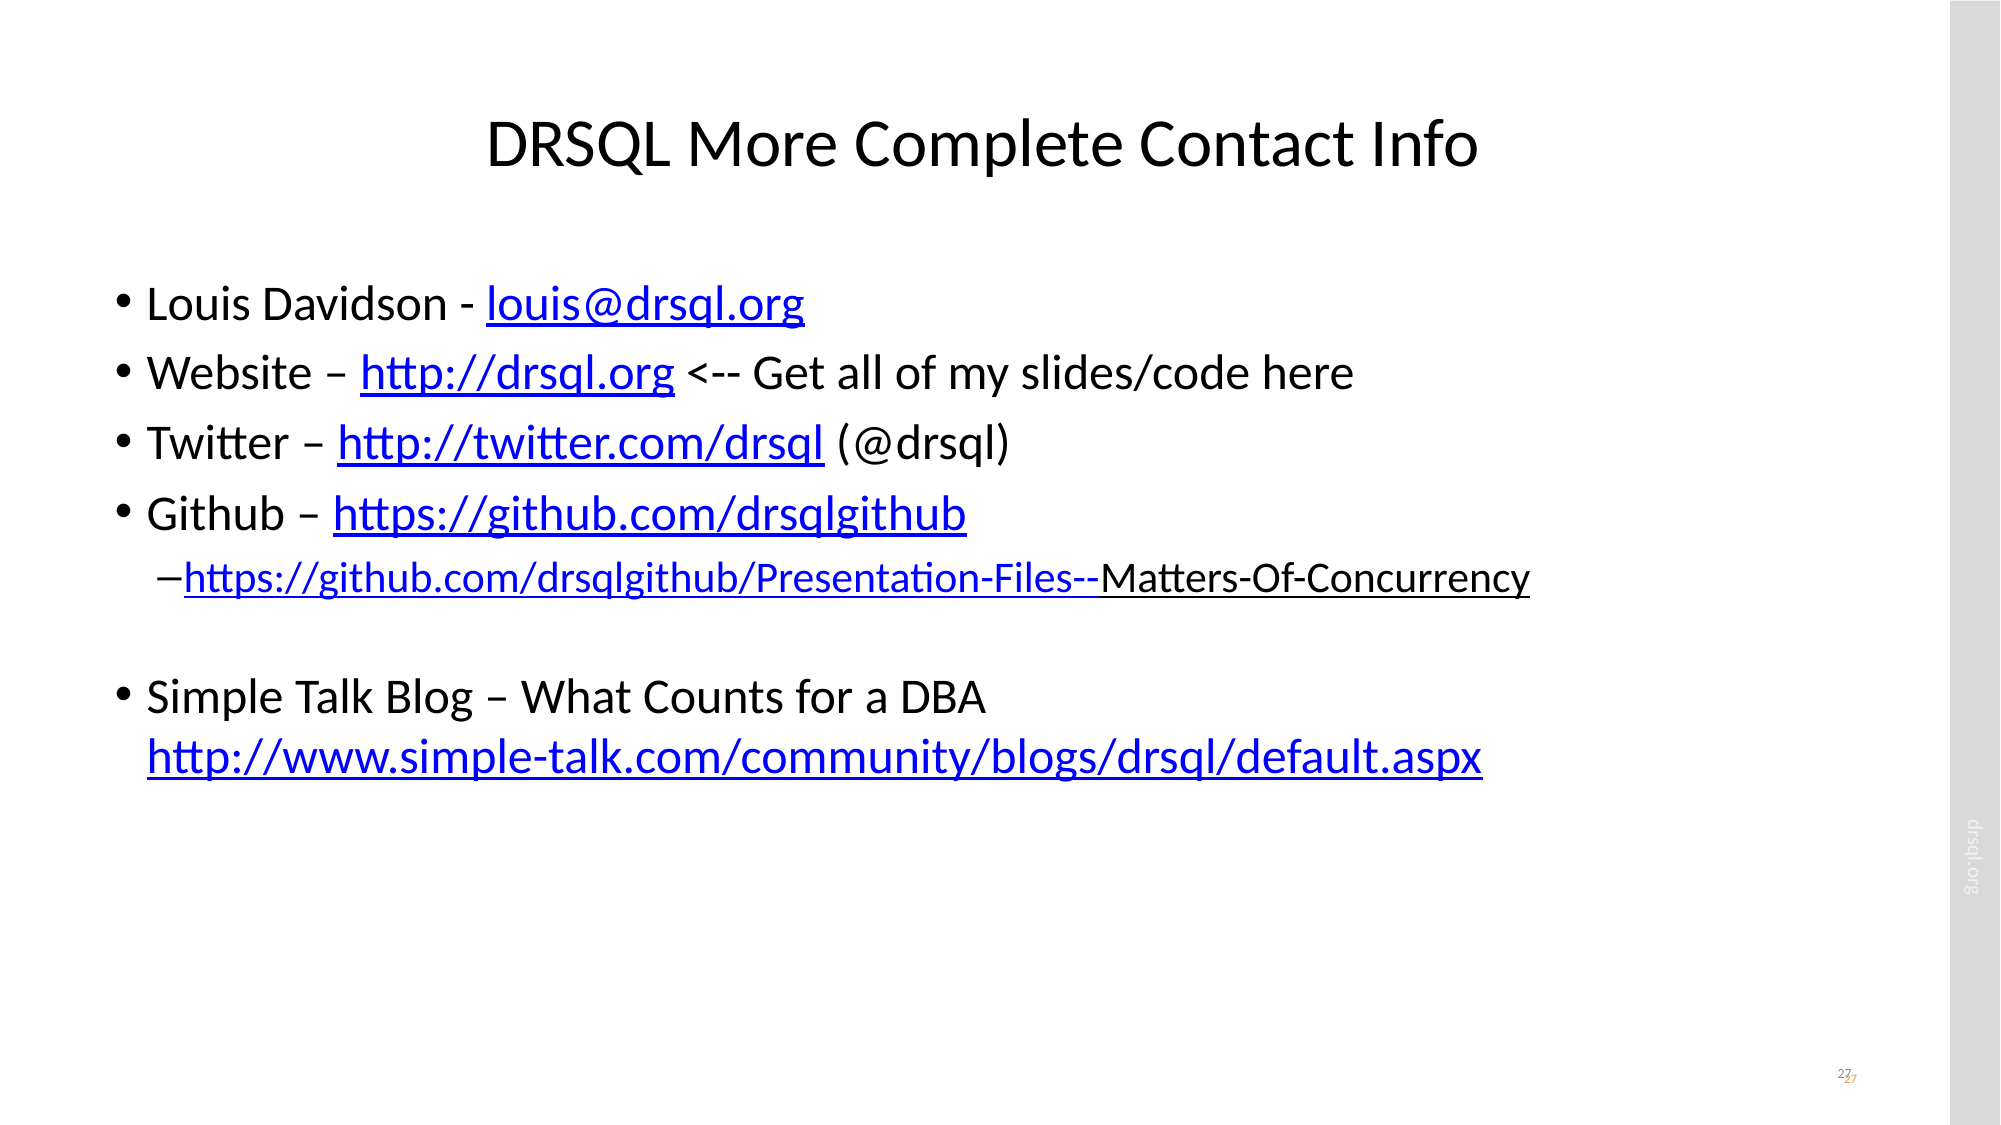

# DRSQL More Complete Contact Info
Louis Davidson - louis@drsql.org
Website – http://drsql.org <-- Get all of my slides/code here
Twitter – http://twitter.com/drsql (@drsql)
Github – https://github.com/drsqlgithub
https://github.com/drsqlgithub/Presentation-Files--Matters-Of-Concurrency
Simple Talk Blog – What Counts for a DBA
http://www.simple-talk.com/community/blogs/drsql/default.aspx
27